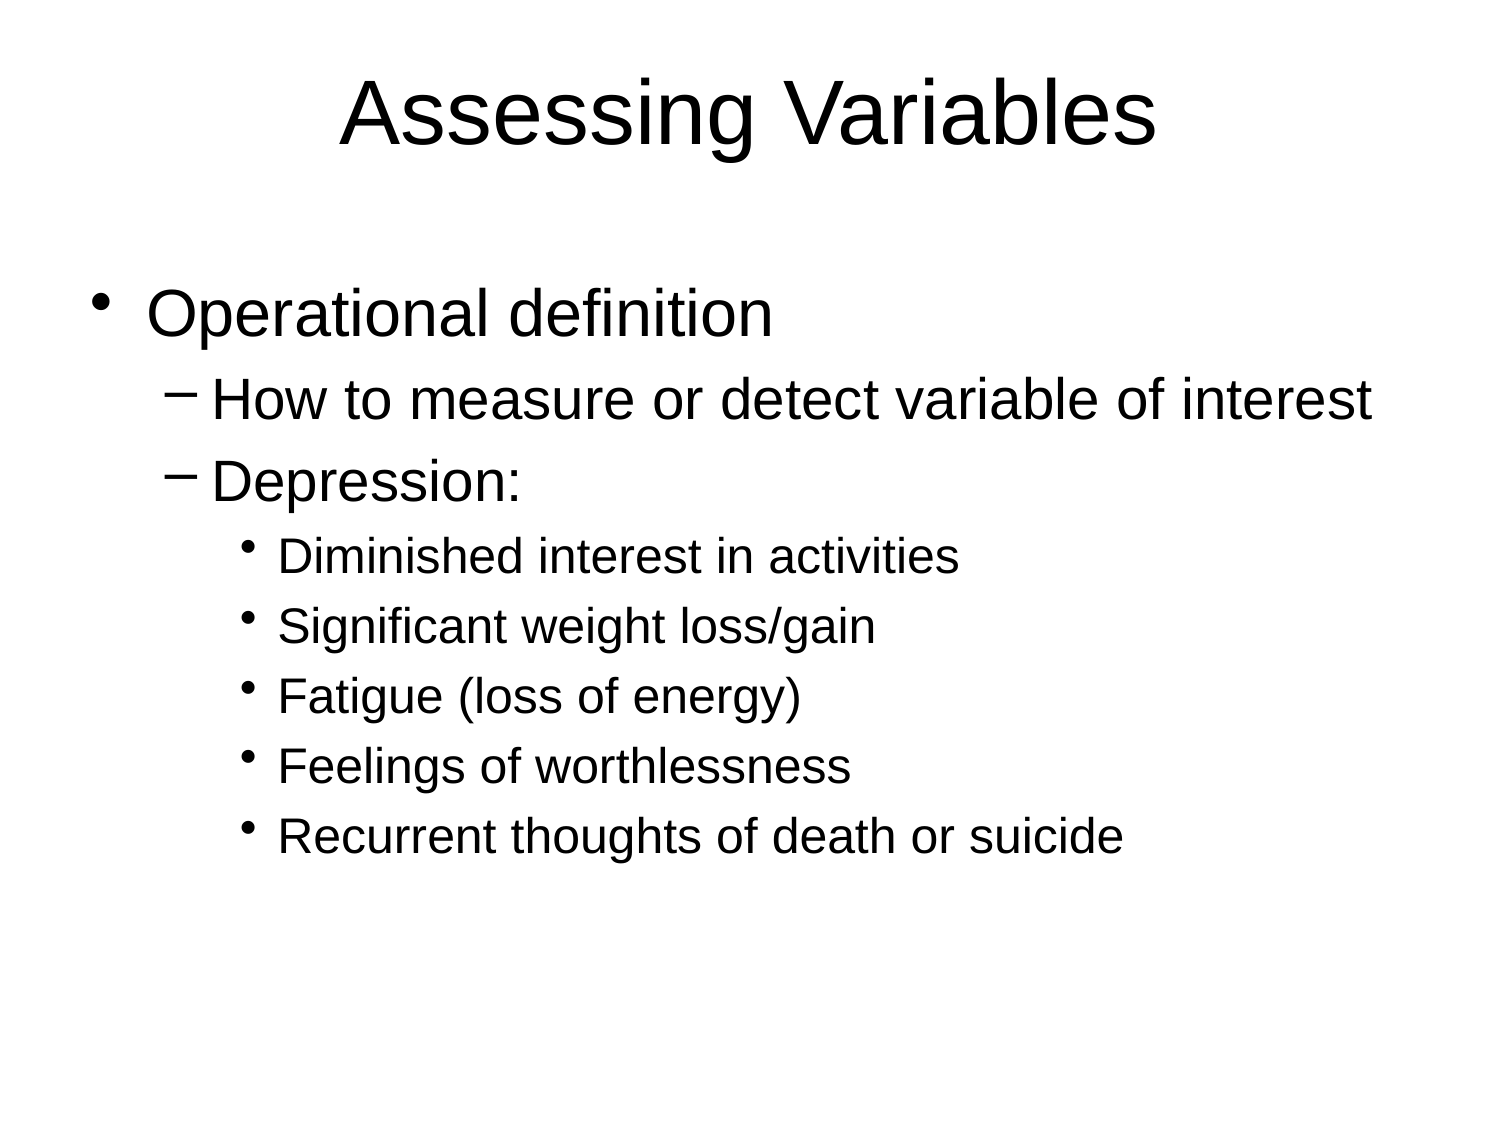

# Assessing Variables
Operational definition
How to measure or detect variable of interest
Depression:
Diminished interest in activities
Significant weight loss/gain
Fatigue (loss of energy)
Feelings of worthlessness
Recurrent thoughts of death or suicide